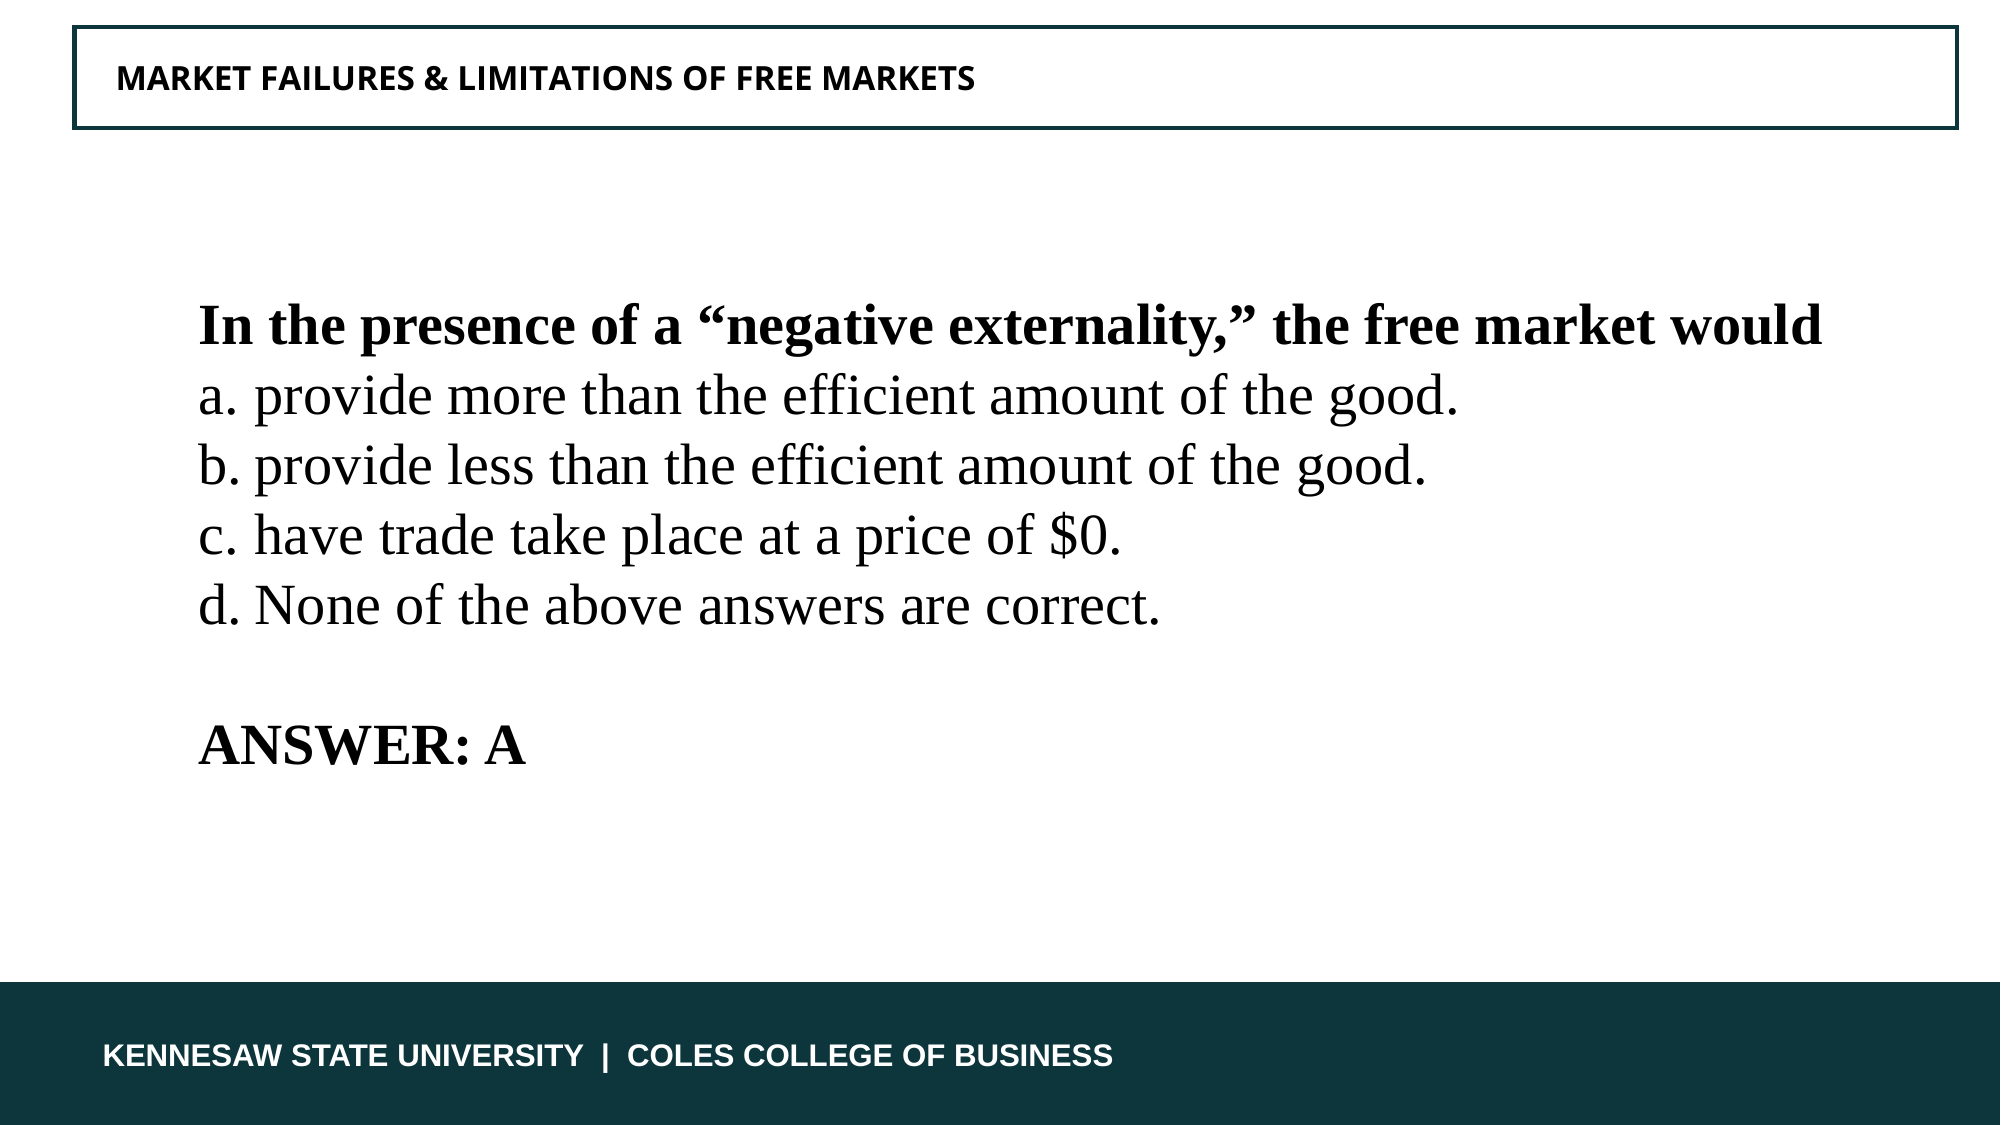

MARKET FAILURES & LIMITATIONS OF FREE MARKETS
In the presence of a “negative externality,” the free market would
provide more than the efficient amount of the good.
provide less than the efficient amount of the good.
have trade take place at a price of $0.
None of the above answers are correct.

ANSWER: A
          KENNESAW STATE UNIVERSITY  |  COLES COLLEGE OF BUSINESS